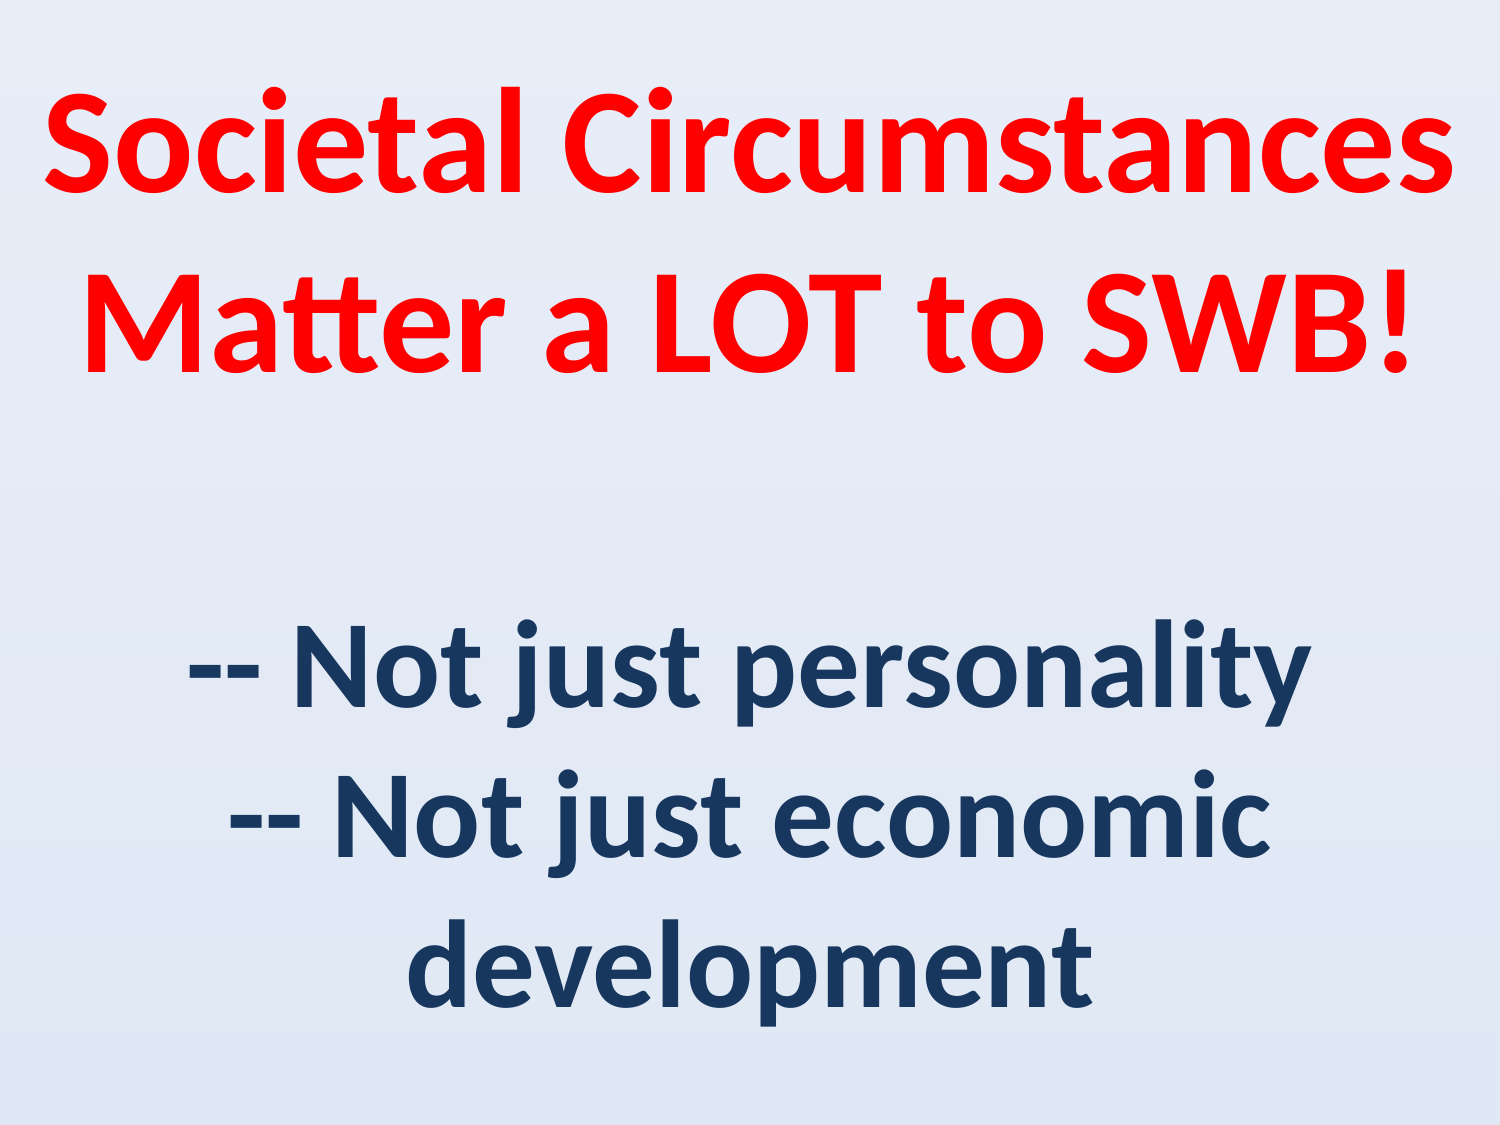

# Societal Circumstances Matter a LOT to SWB! -- Not just personality -- Not just economic development